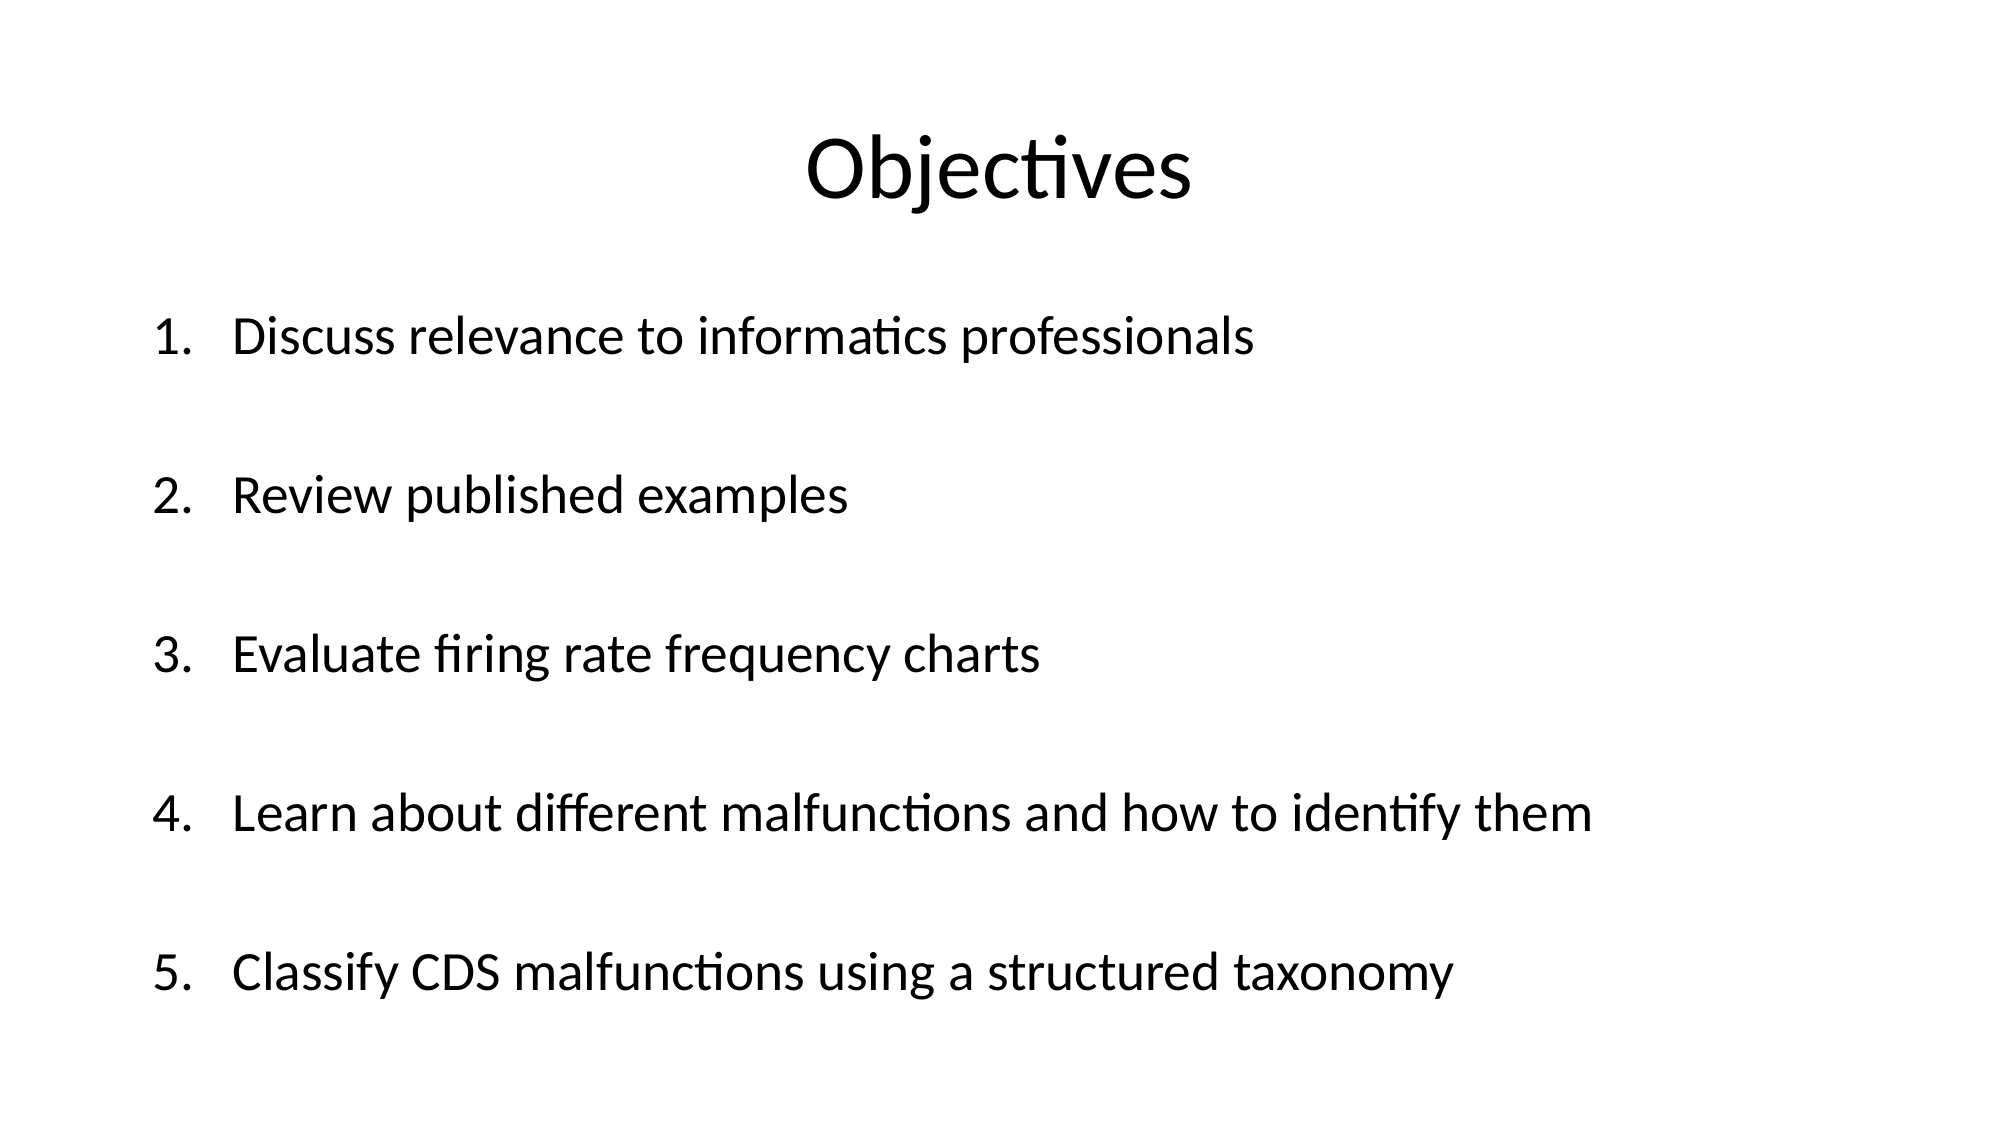

# Objectives
Discuss relevance to informatics professionals

Review published examples

Evaluate firing rate frequency charts

Learn about different malfunctions and how to identify them

Classify CDS malfunctions using a structured taxonomy